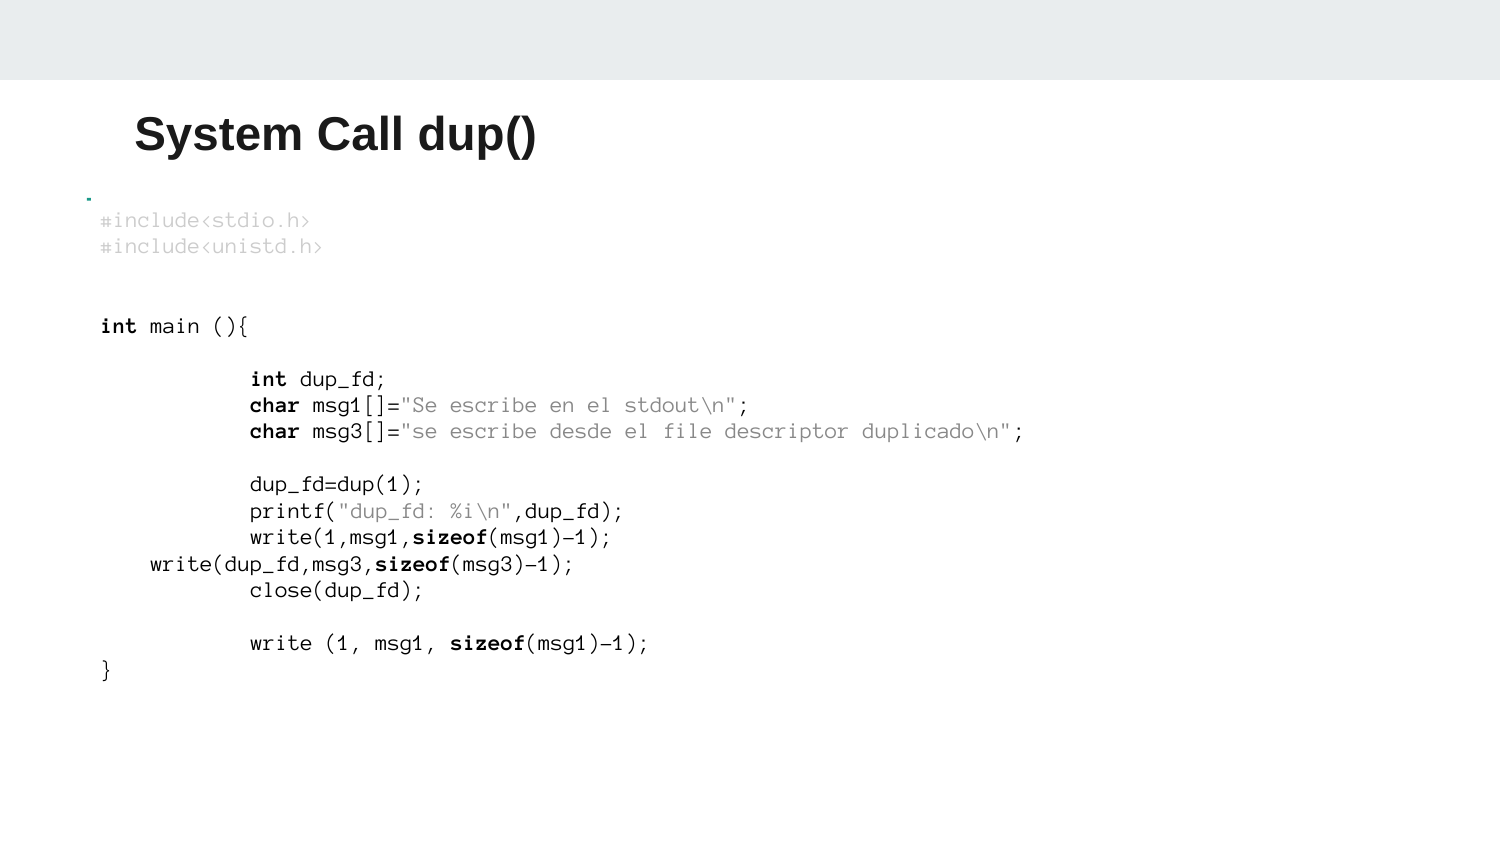

# System Call dup()
| #include<stdio.h> #include<unistd.h> int main (){ int dup\_fd; char msg1[]="Se escribe en el stdout\n"; char msg3[]="se escribe desde el file descriptor duplicado\n"; dup\_fd=dup(1); printf("dup\_fd: %i\n",dup\_fd); write(1,msg1,sizeof(msg1)-1); write(dup\_fd,msg3,sizeof(msg3)-1); close(dup\_fd); write (1, msg1, sizeof(msg1)-1); } |
| --- |